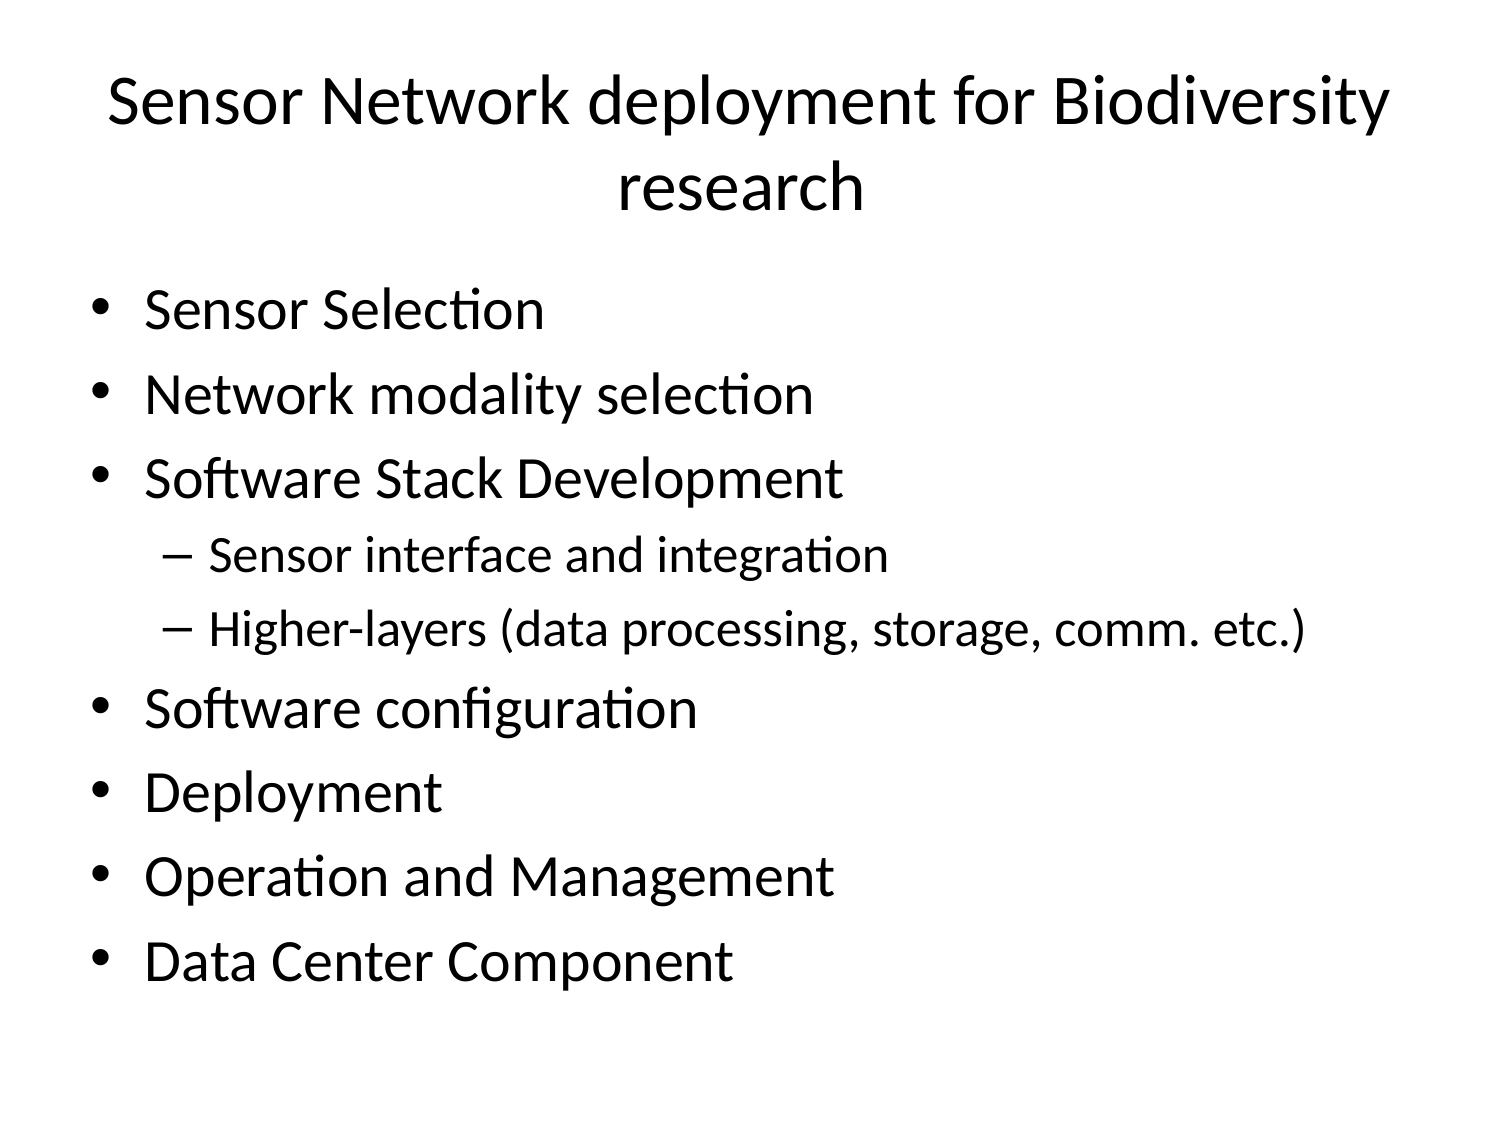

# Sensor Network deployment for Biodiversity research
Sensor Selection
Network modality selection
Software Stack Development
Sensor interface and integration
Higher-layers (data processing, storage, comm. etc.)
Software configuration
Deployment
Operation and Management
Data Center Component